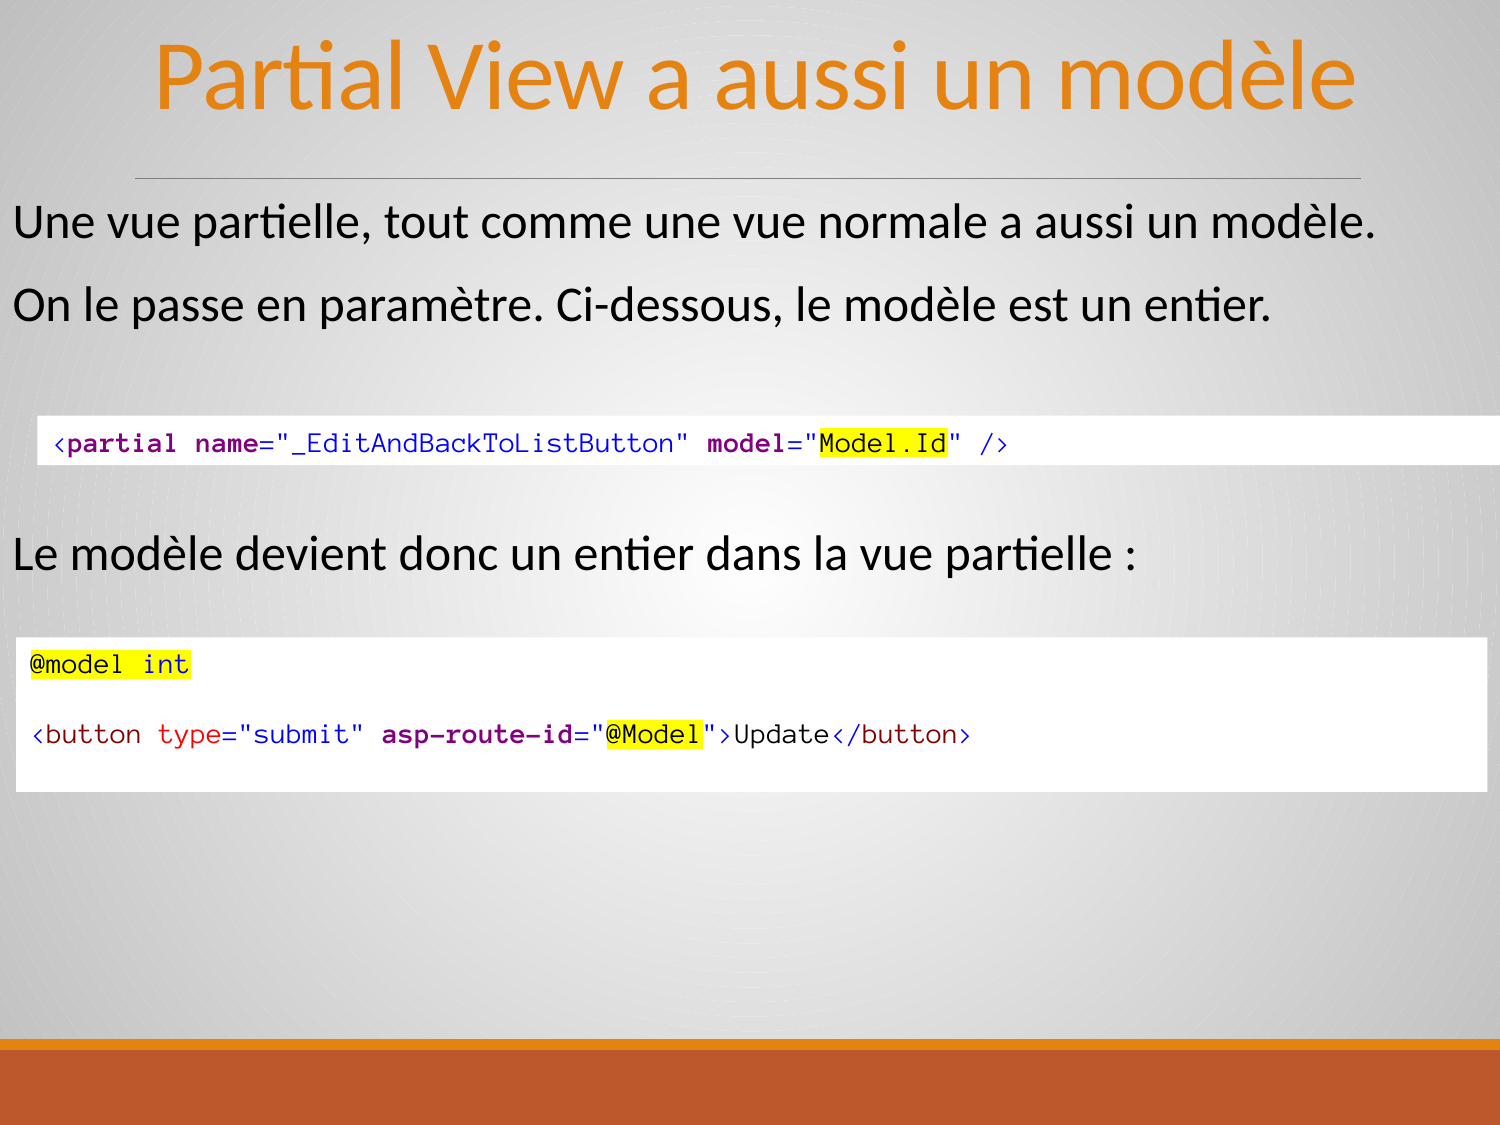

# Partial View a aussi un modèle
Une vue partielle, tout comme une vue normale a aussi un modèle.
On le passe en paramètre. Ci-dessous, le modèle est un entier.

Le modèle devient donc un entier dans la vue partielle :

<partial name="_EditAndBackToListButton" model="Model.Id" />
@model int

<button type="submit" asp-route-id="@Model">Update</button>